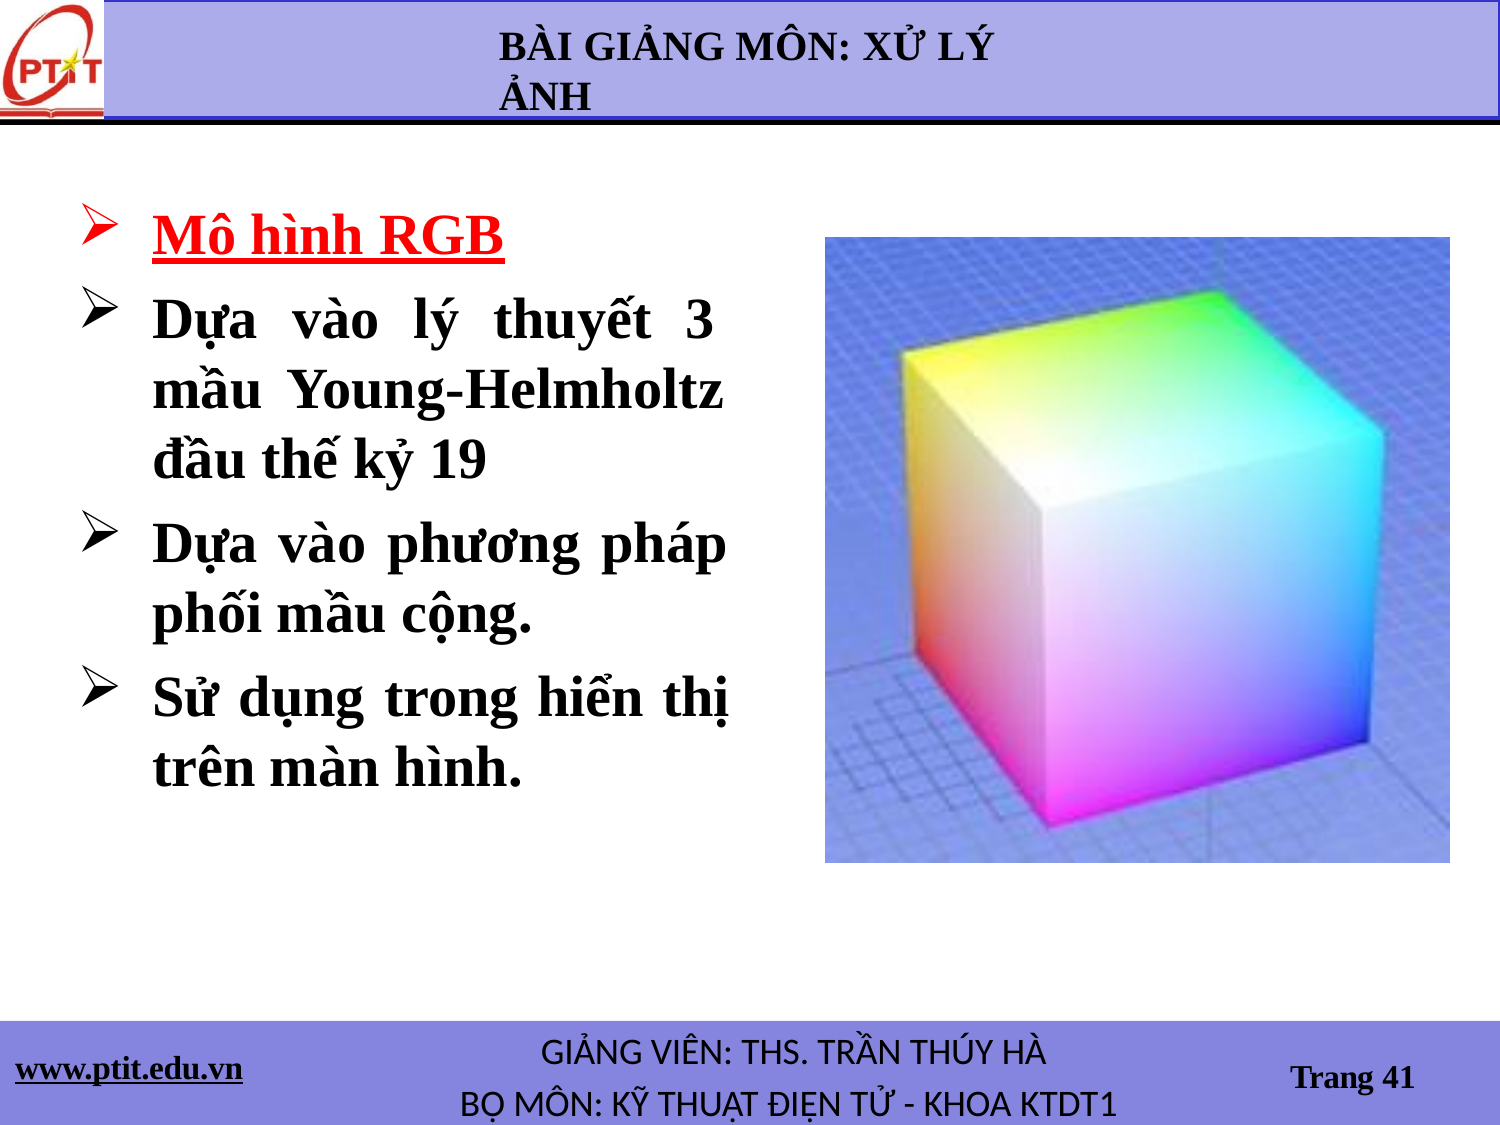

BÀI GIẢNG MÔN: XỬ LÝ ẢNH

Mô hình RGB
Dựa vào lý thuyết 3  mầu Young-Helmholtz  đầu thế kỷ 19
Dựa vào phương pháp  phối mầu cộng.
Sử dụng trong hiển thị  trên màn hình.

GIẢNG VIÊN: THS. TRẦN THÚY HÀ
BỘ MÔN: KỸ THUẬT ĐIỆN TỬ - KHOA KTDT1
www.ptit.edu.vn
Trang 41